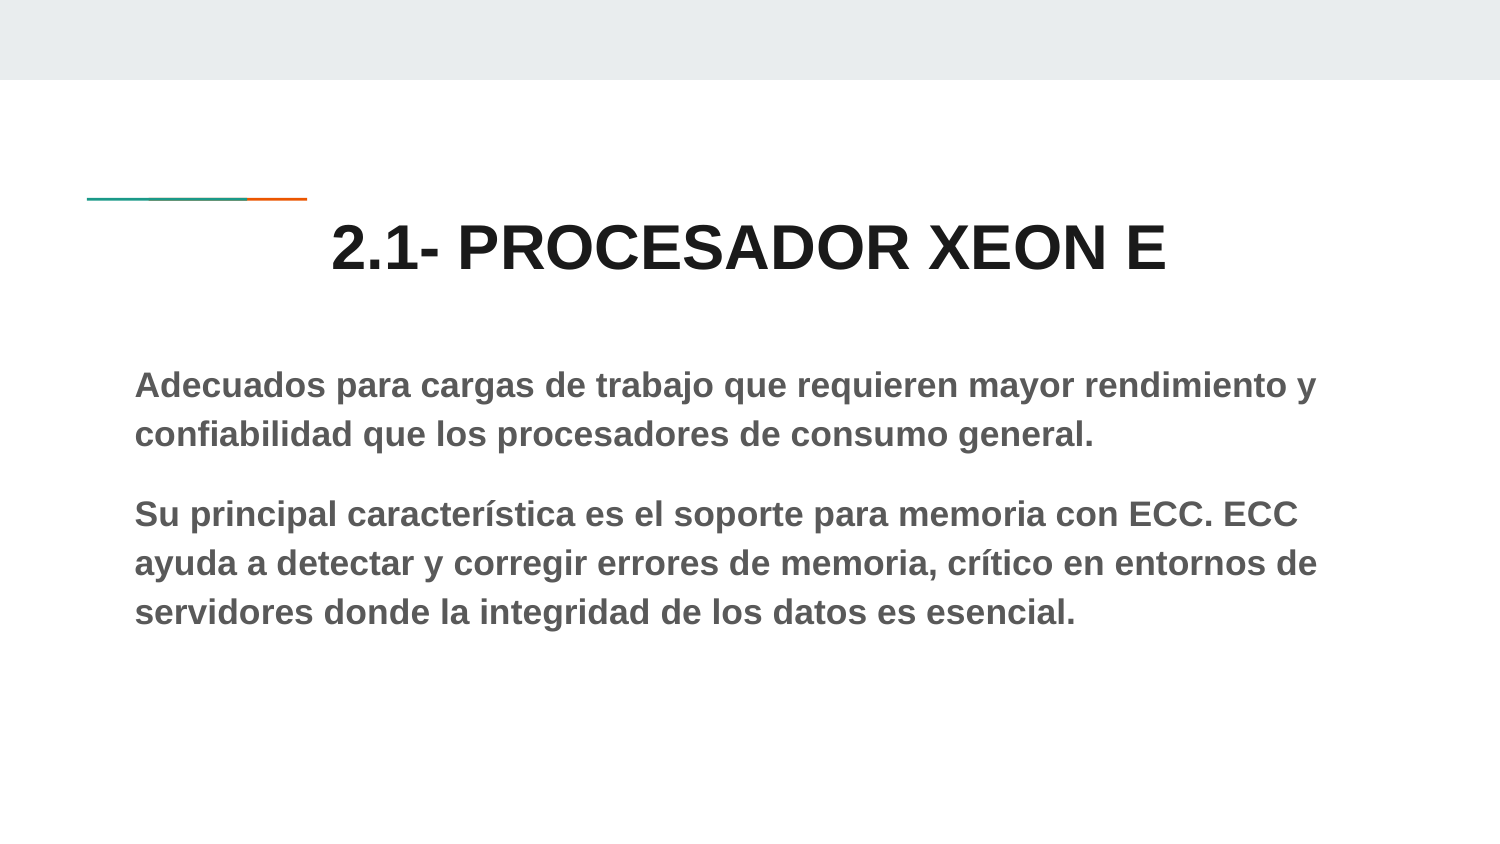

# 2.1- PROCESADOR XEON E
Adecuados para cargas de trabajo que requieren mayor rendimiento y confiabilidad que los procesadores de consumo general.
Su principal característica es el soporte para memoria con ECC. ECC ayuda a detectar y corregir errores de memoria, crítico en entornos de servidores donde la integridad de los datos es esencial.